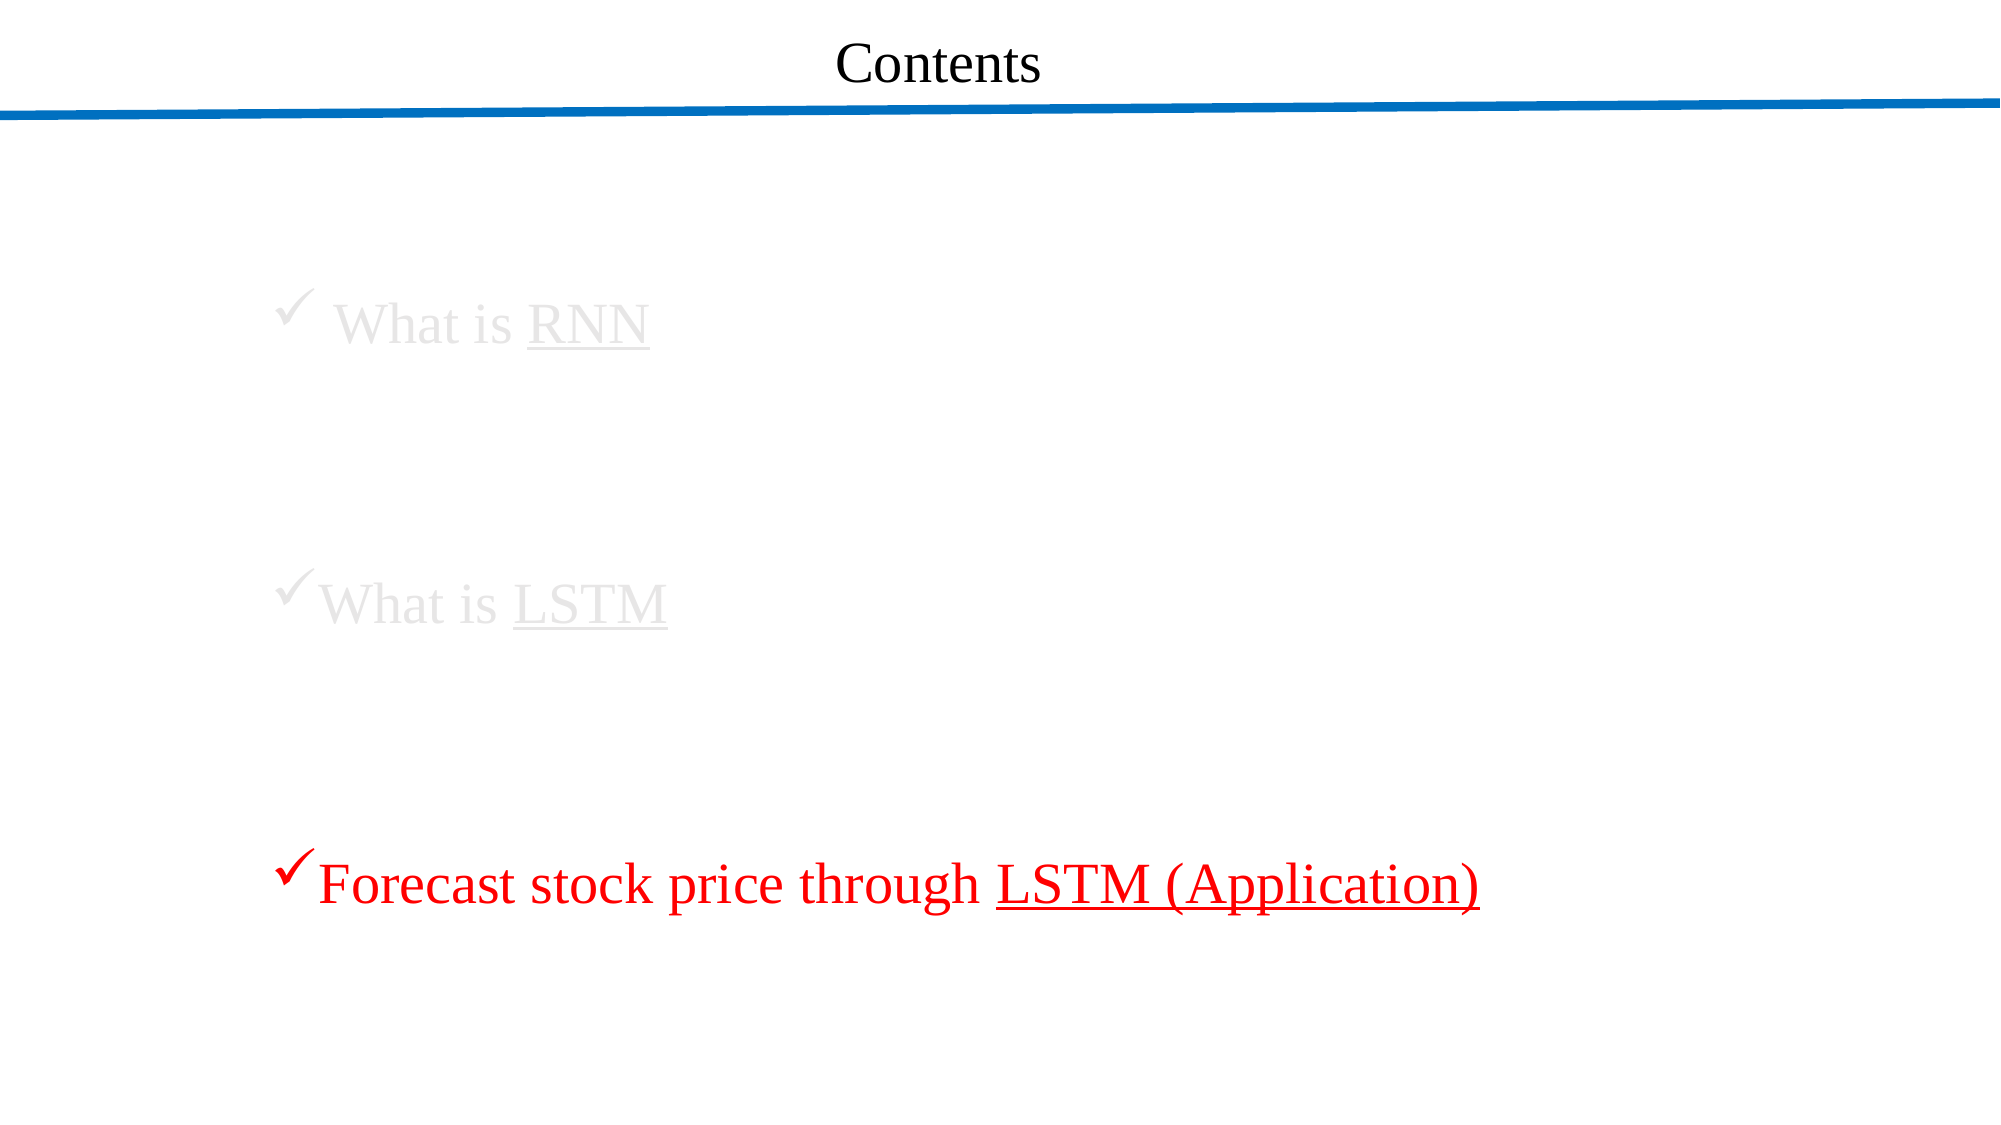

Contents
 What is RNN

What is LSTM

Forecast stock price through LSTM (Application)